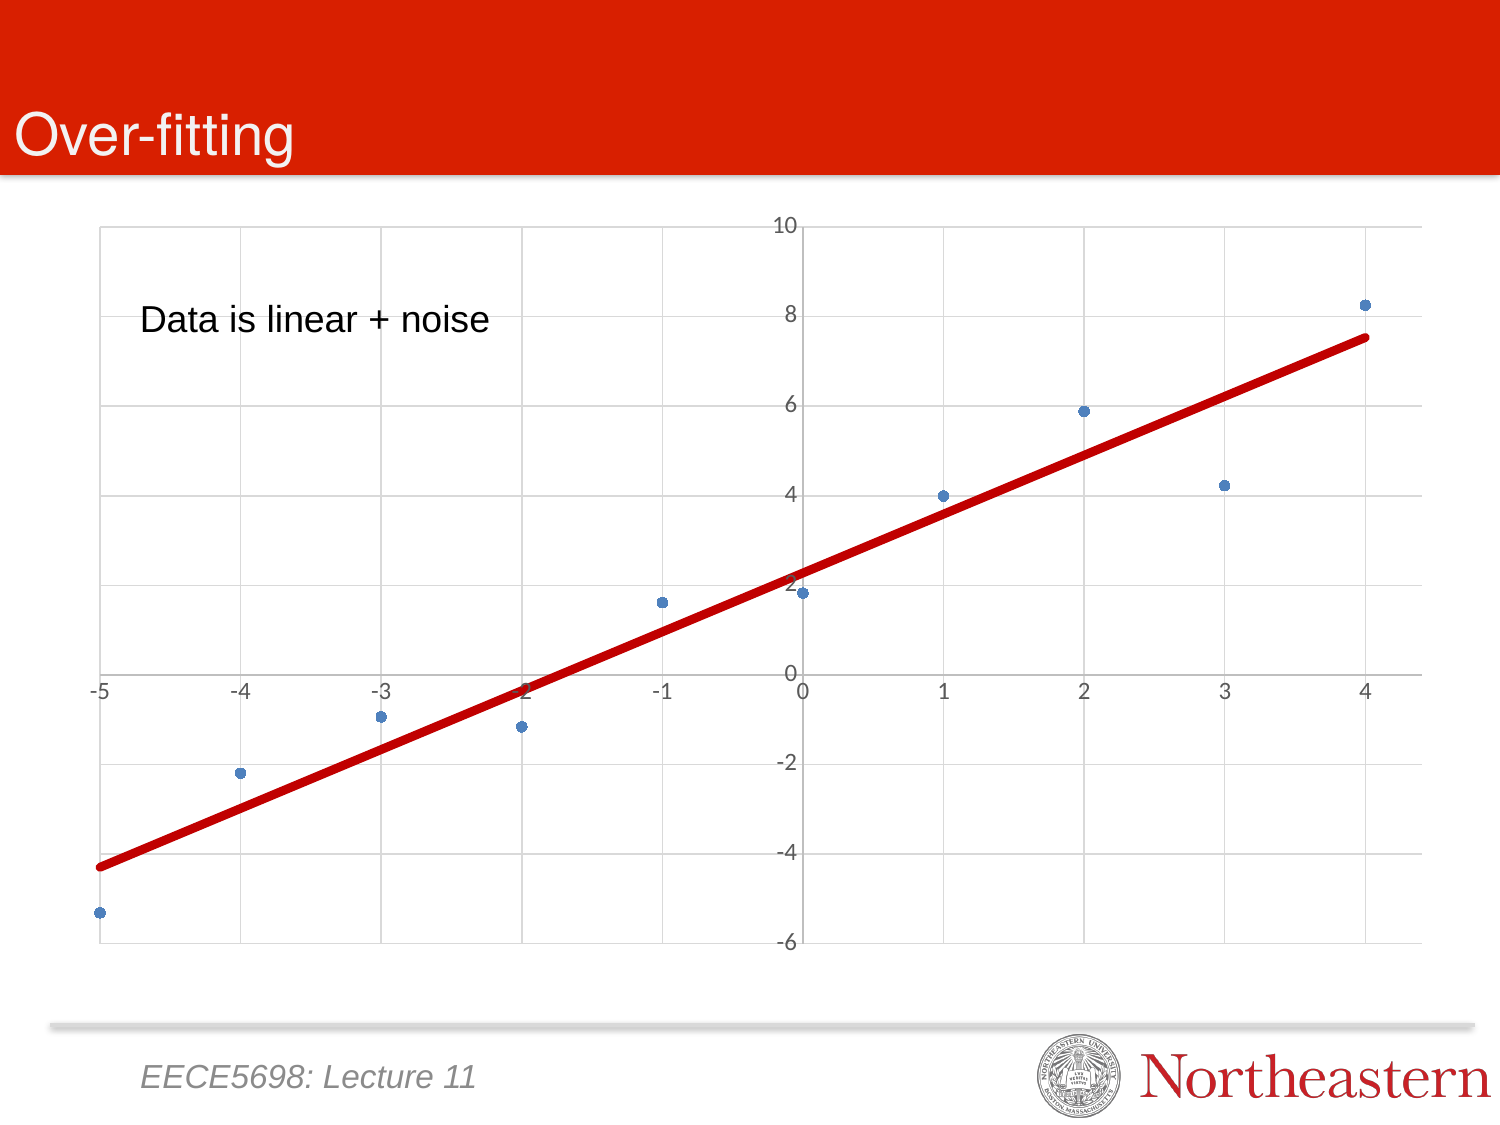

# Over-fitting

### Chart

| Category | Y-Value 1 |
|---|---|
Data is linear + noise
EECE5698: Lecture 11